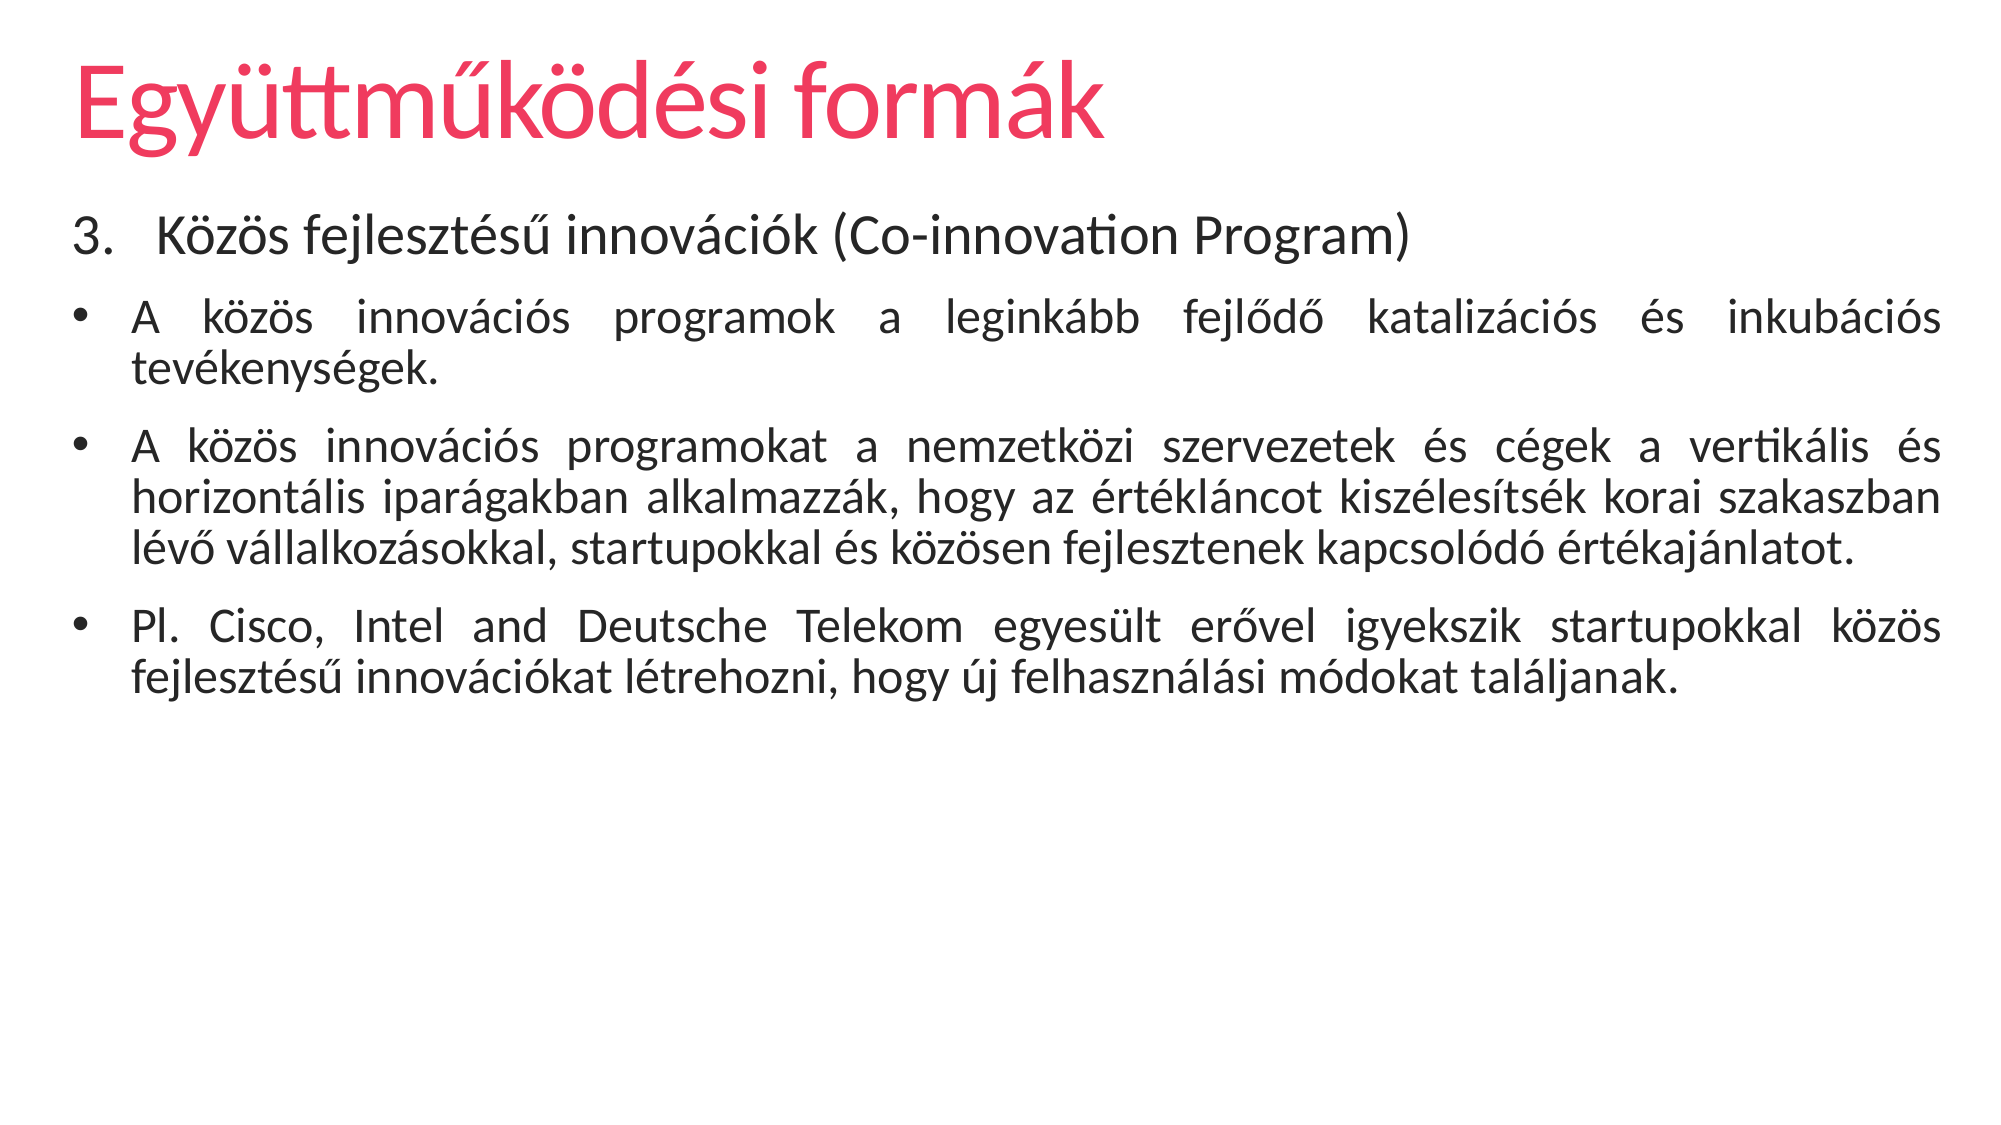

# Együttműködési formák
Közös fejlesztésű innovációk (Co-innovation Program)
A közös innovációs programok a leginkább fejlődő katalizációs és inkubációs tevékenységek.
A közös innovációs programokat a nemzetközi szervezetek és cégek a vertikális és horizontális iparágakban alkalmazzák, hogy az értékláncot kiszélesítsék korai szakaszban lévő vállalkozásokkal, startupokkal és közösen fejlesztenek kapcsolódó értékajánlatot.
Pl. Cisco, Intel and Deutsche Telekom egyesült erővel igyekszik startupokkal közös fejlesztésű innovációkat létrehozni, hogy új felhasználási módokat találjanak.